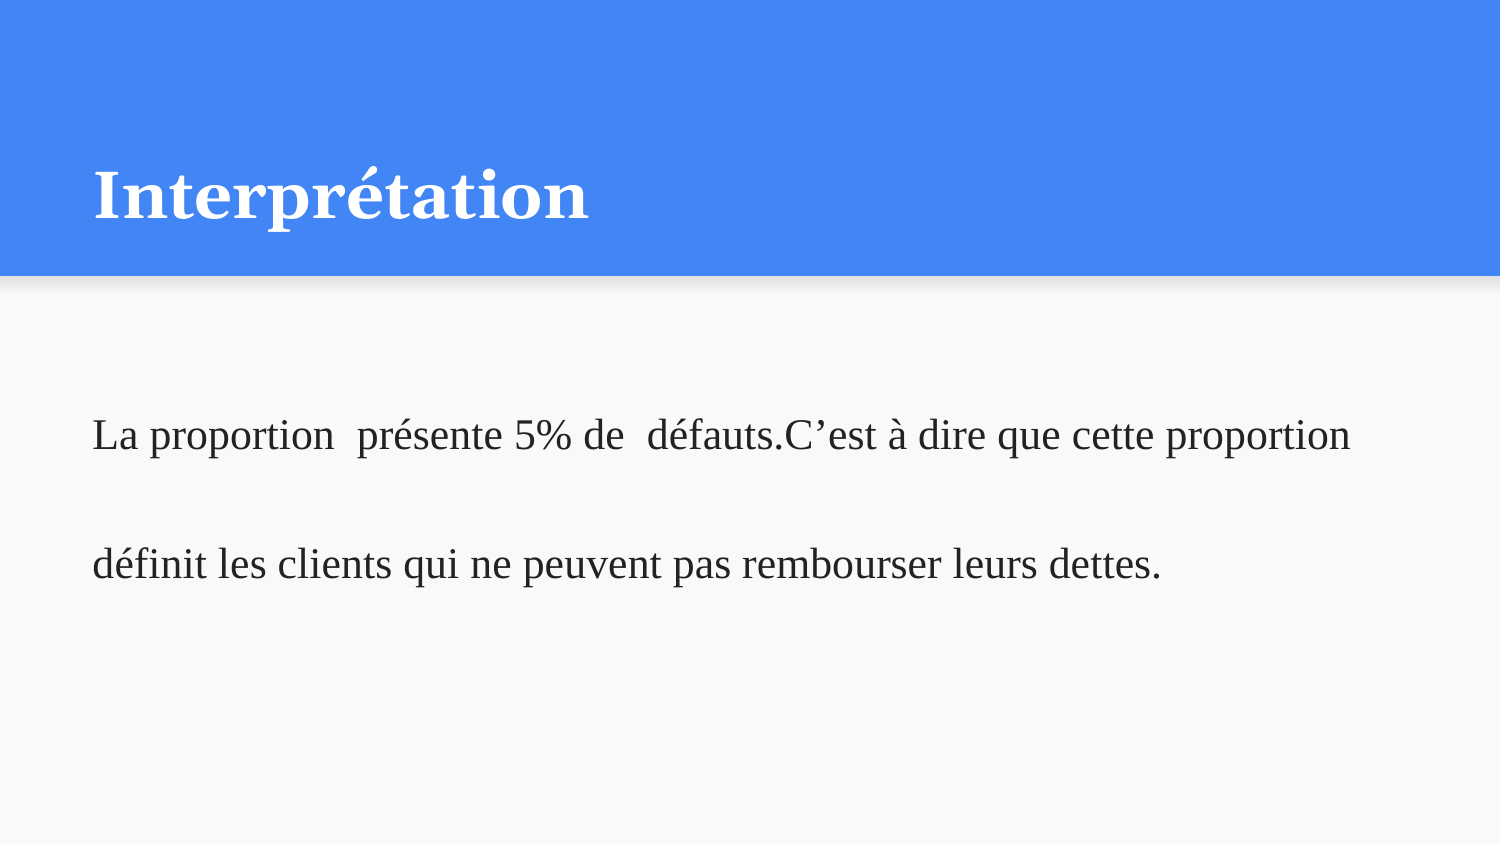

# Interprétation
La proportion  présente 5% de  défauts.C’est à dire que cette proportion définit les clients qui ne peuvent pas rembourser leurs dettes.